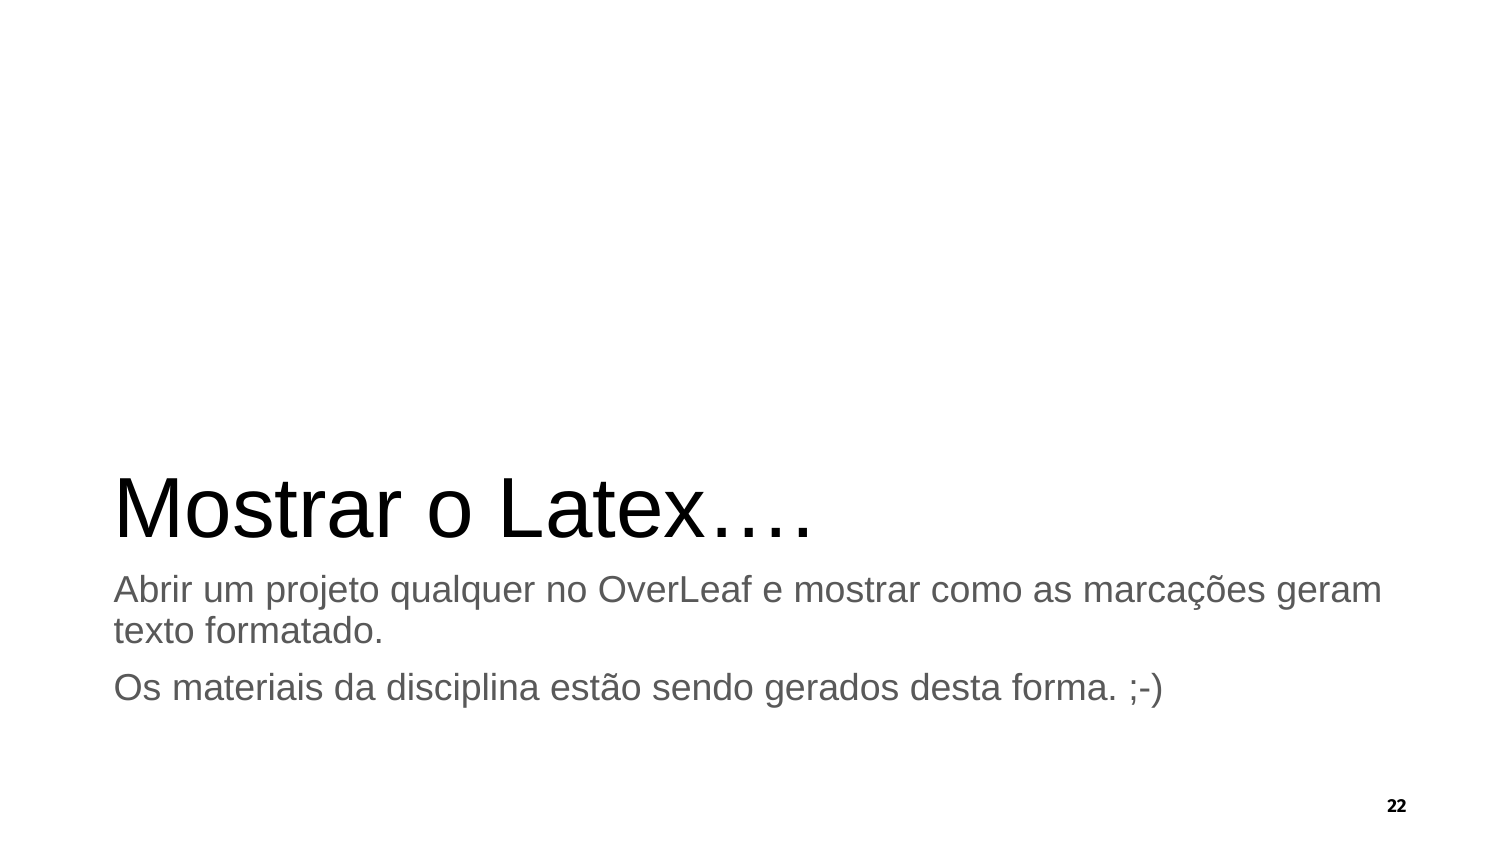

# Mostrar o Latex….
Abrir um projeto qualquer no OverLeaf e mostrar como as marcações geram texto formatado.
Os materiais da disciplina estão sendo gerados desta forma. ;-)
22